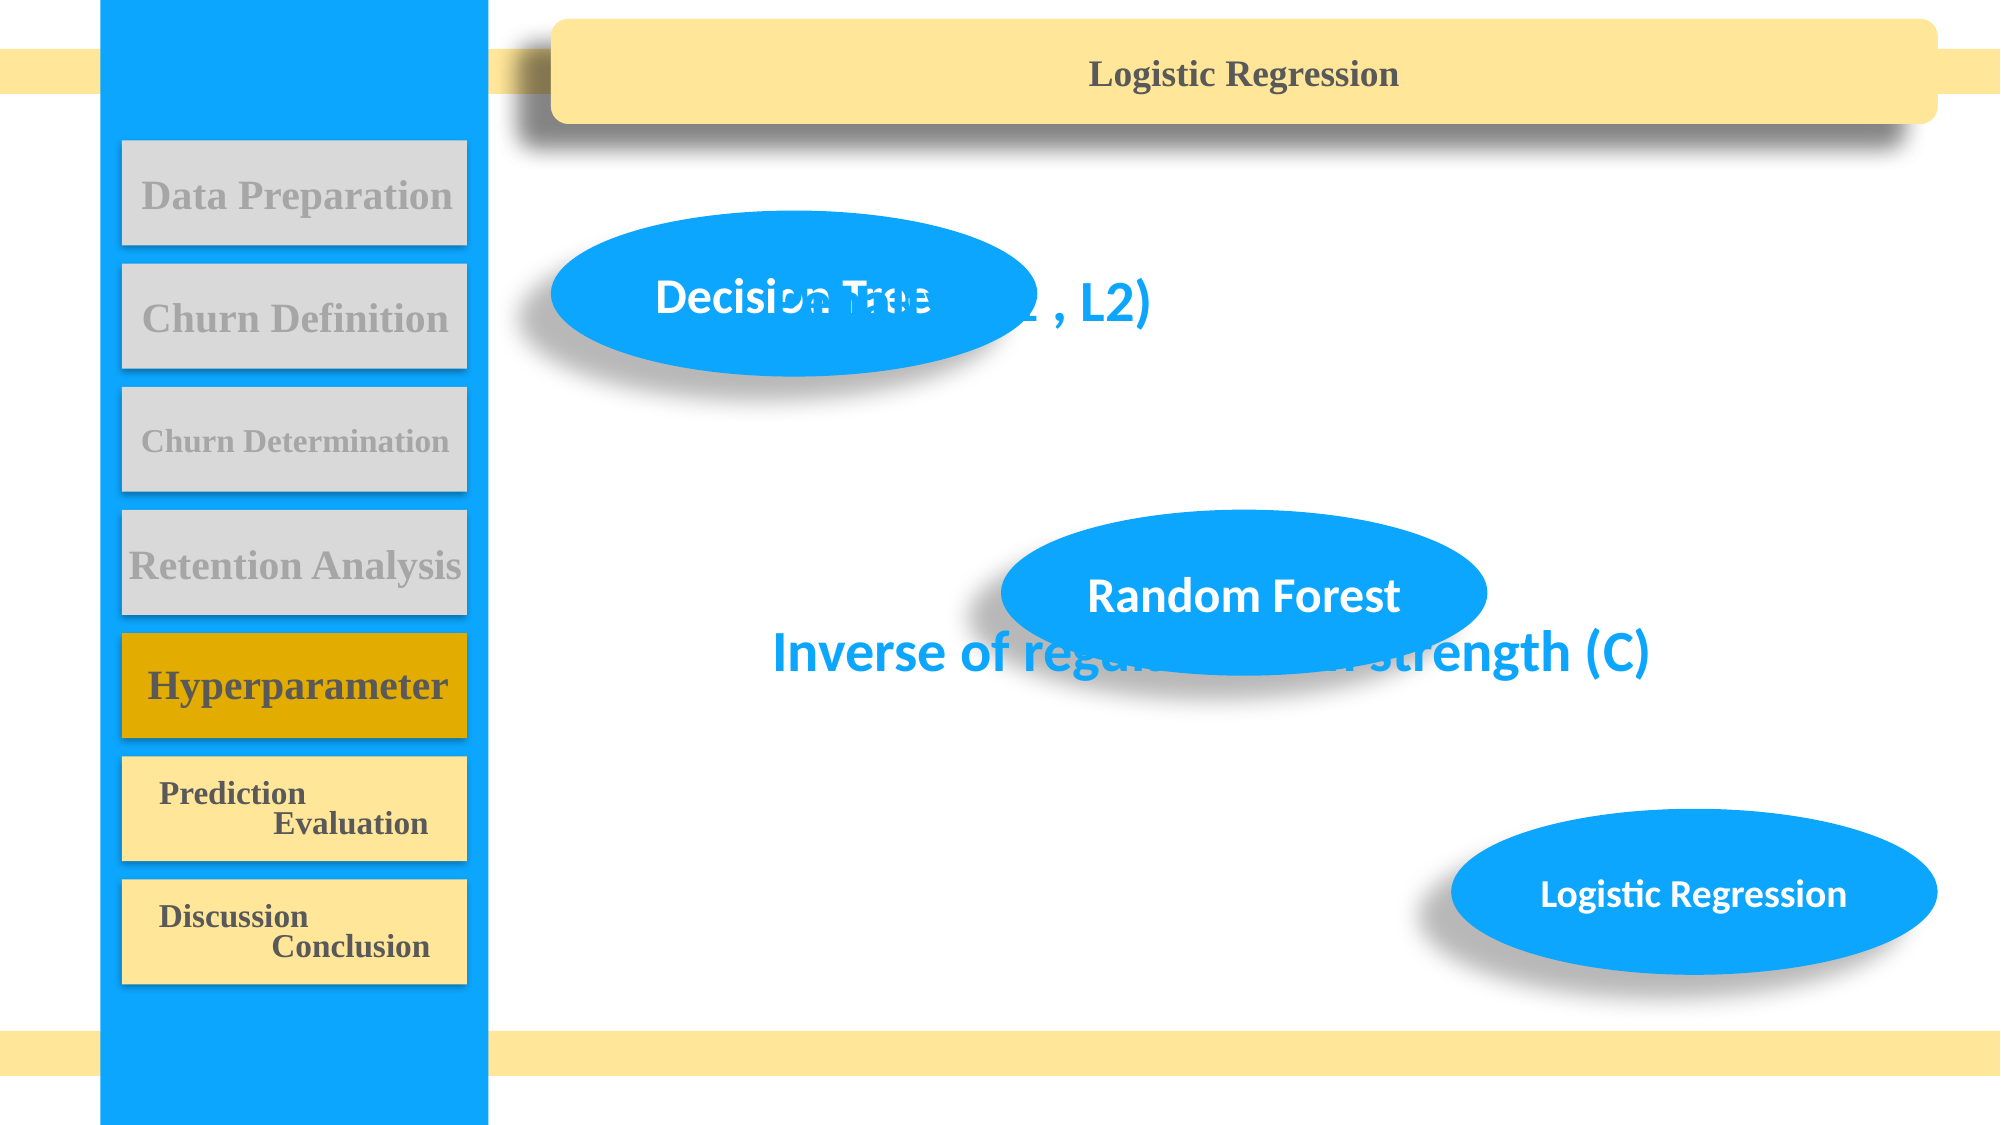

Hyperparameter Optimization
Logistic Regression

Data Preparation
Decision Tree
Penalty (L1 , L2)

Inverse of regularization strength (C)

Churn Definition

Churn Determination
Random Forest

Retention Analysis

Hyperparameter

Prediction
Evaluation
Logistic Regression

Discussion
Conclusion